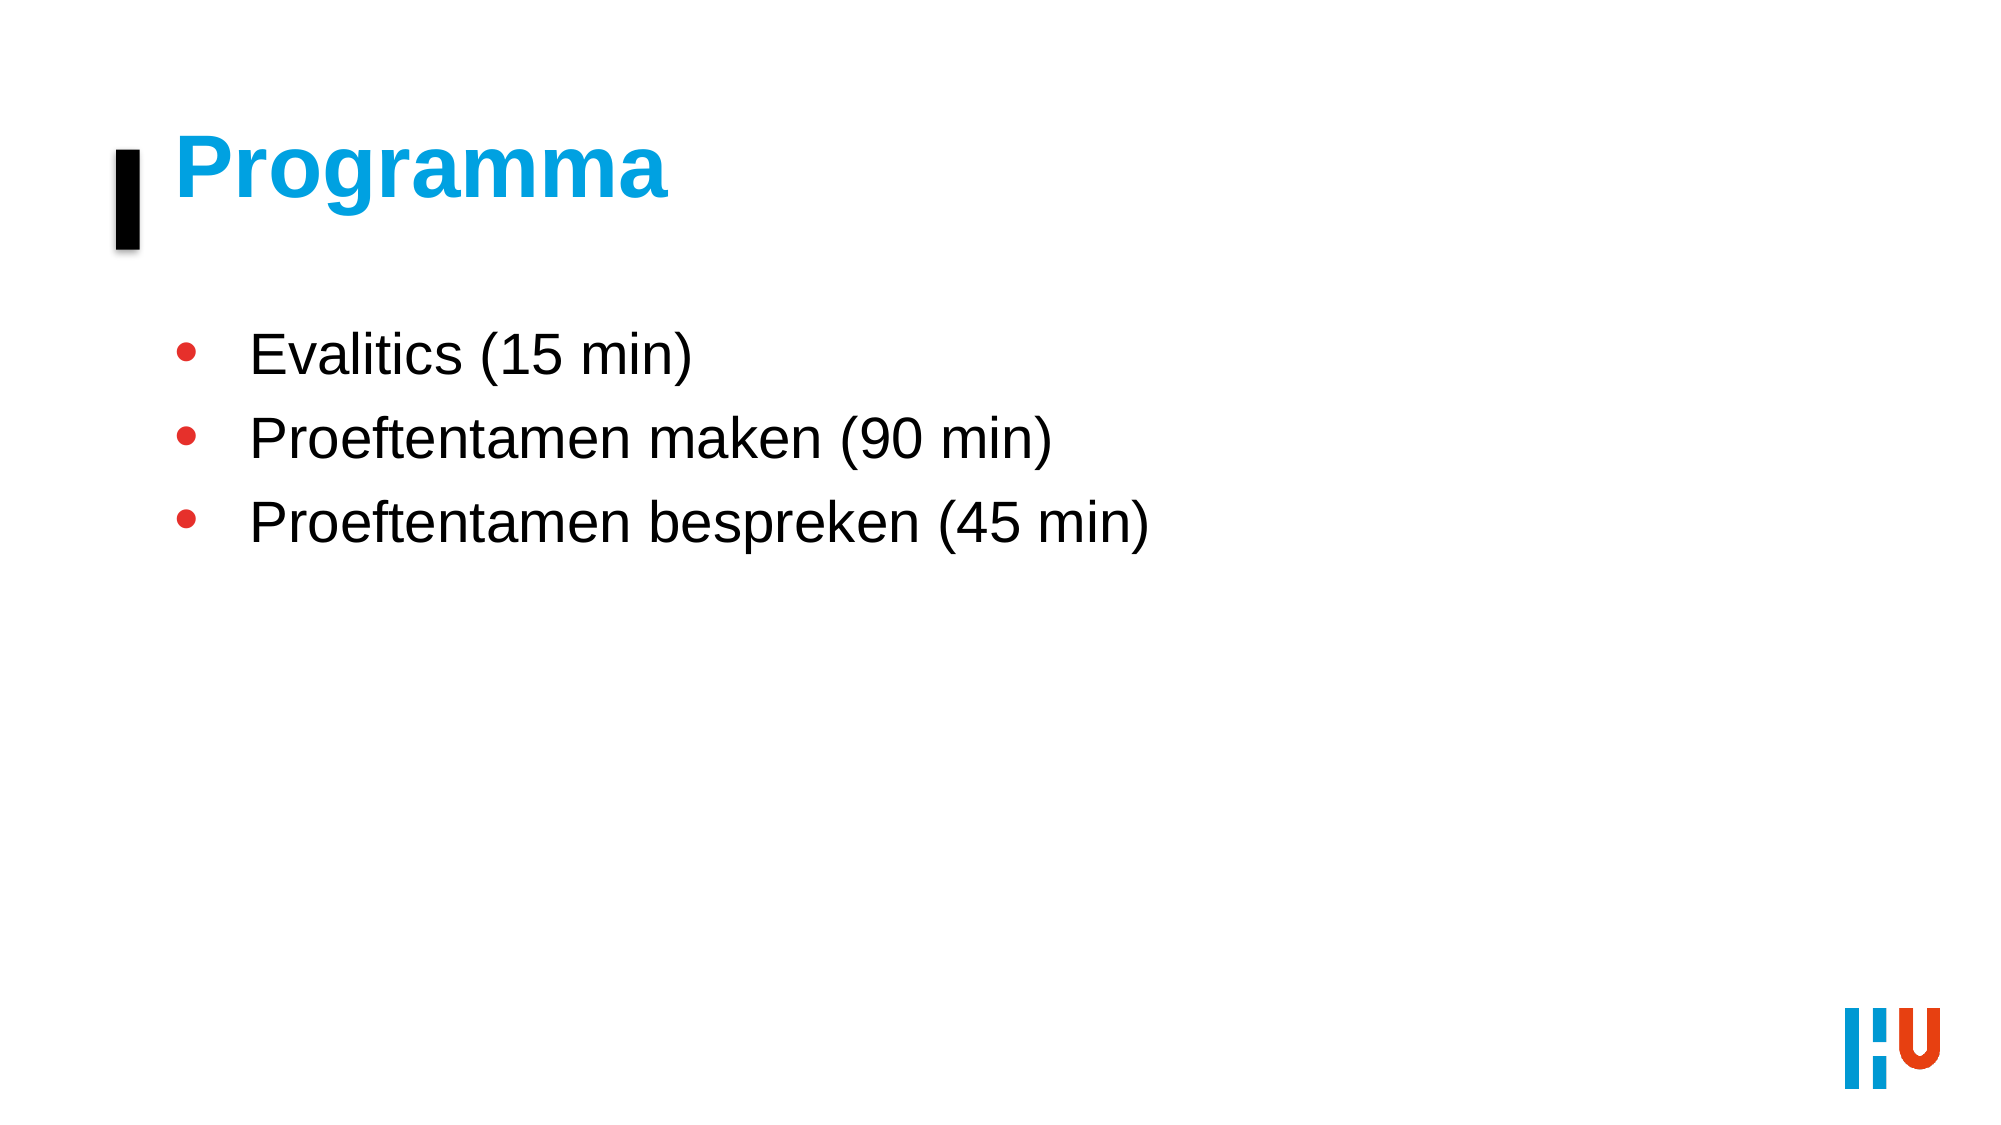

# Programma
Evalitics (15 min)
Proeftentamen maken (90 min)
Proeftentamen bespreken (45 min)